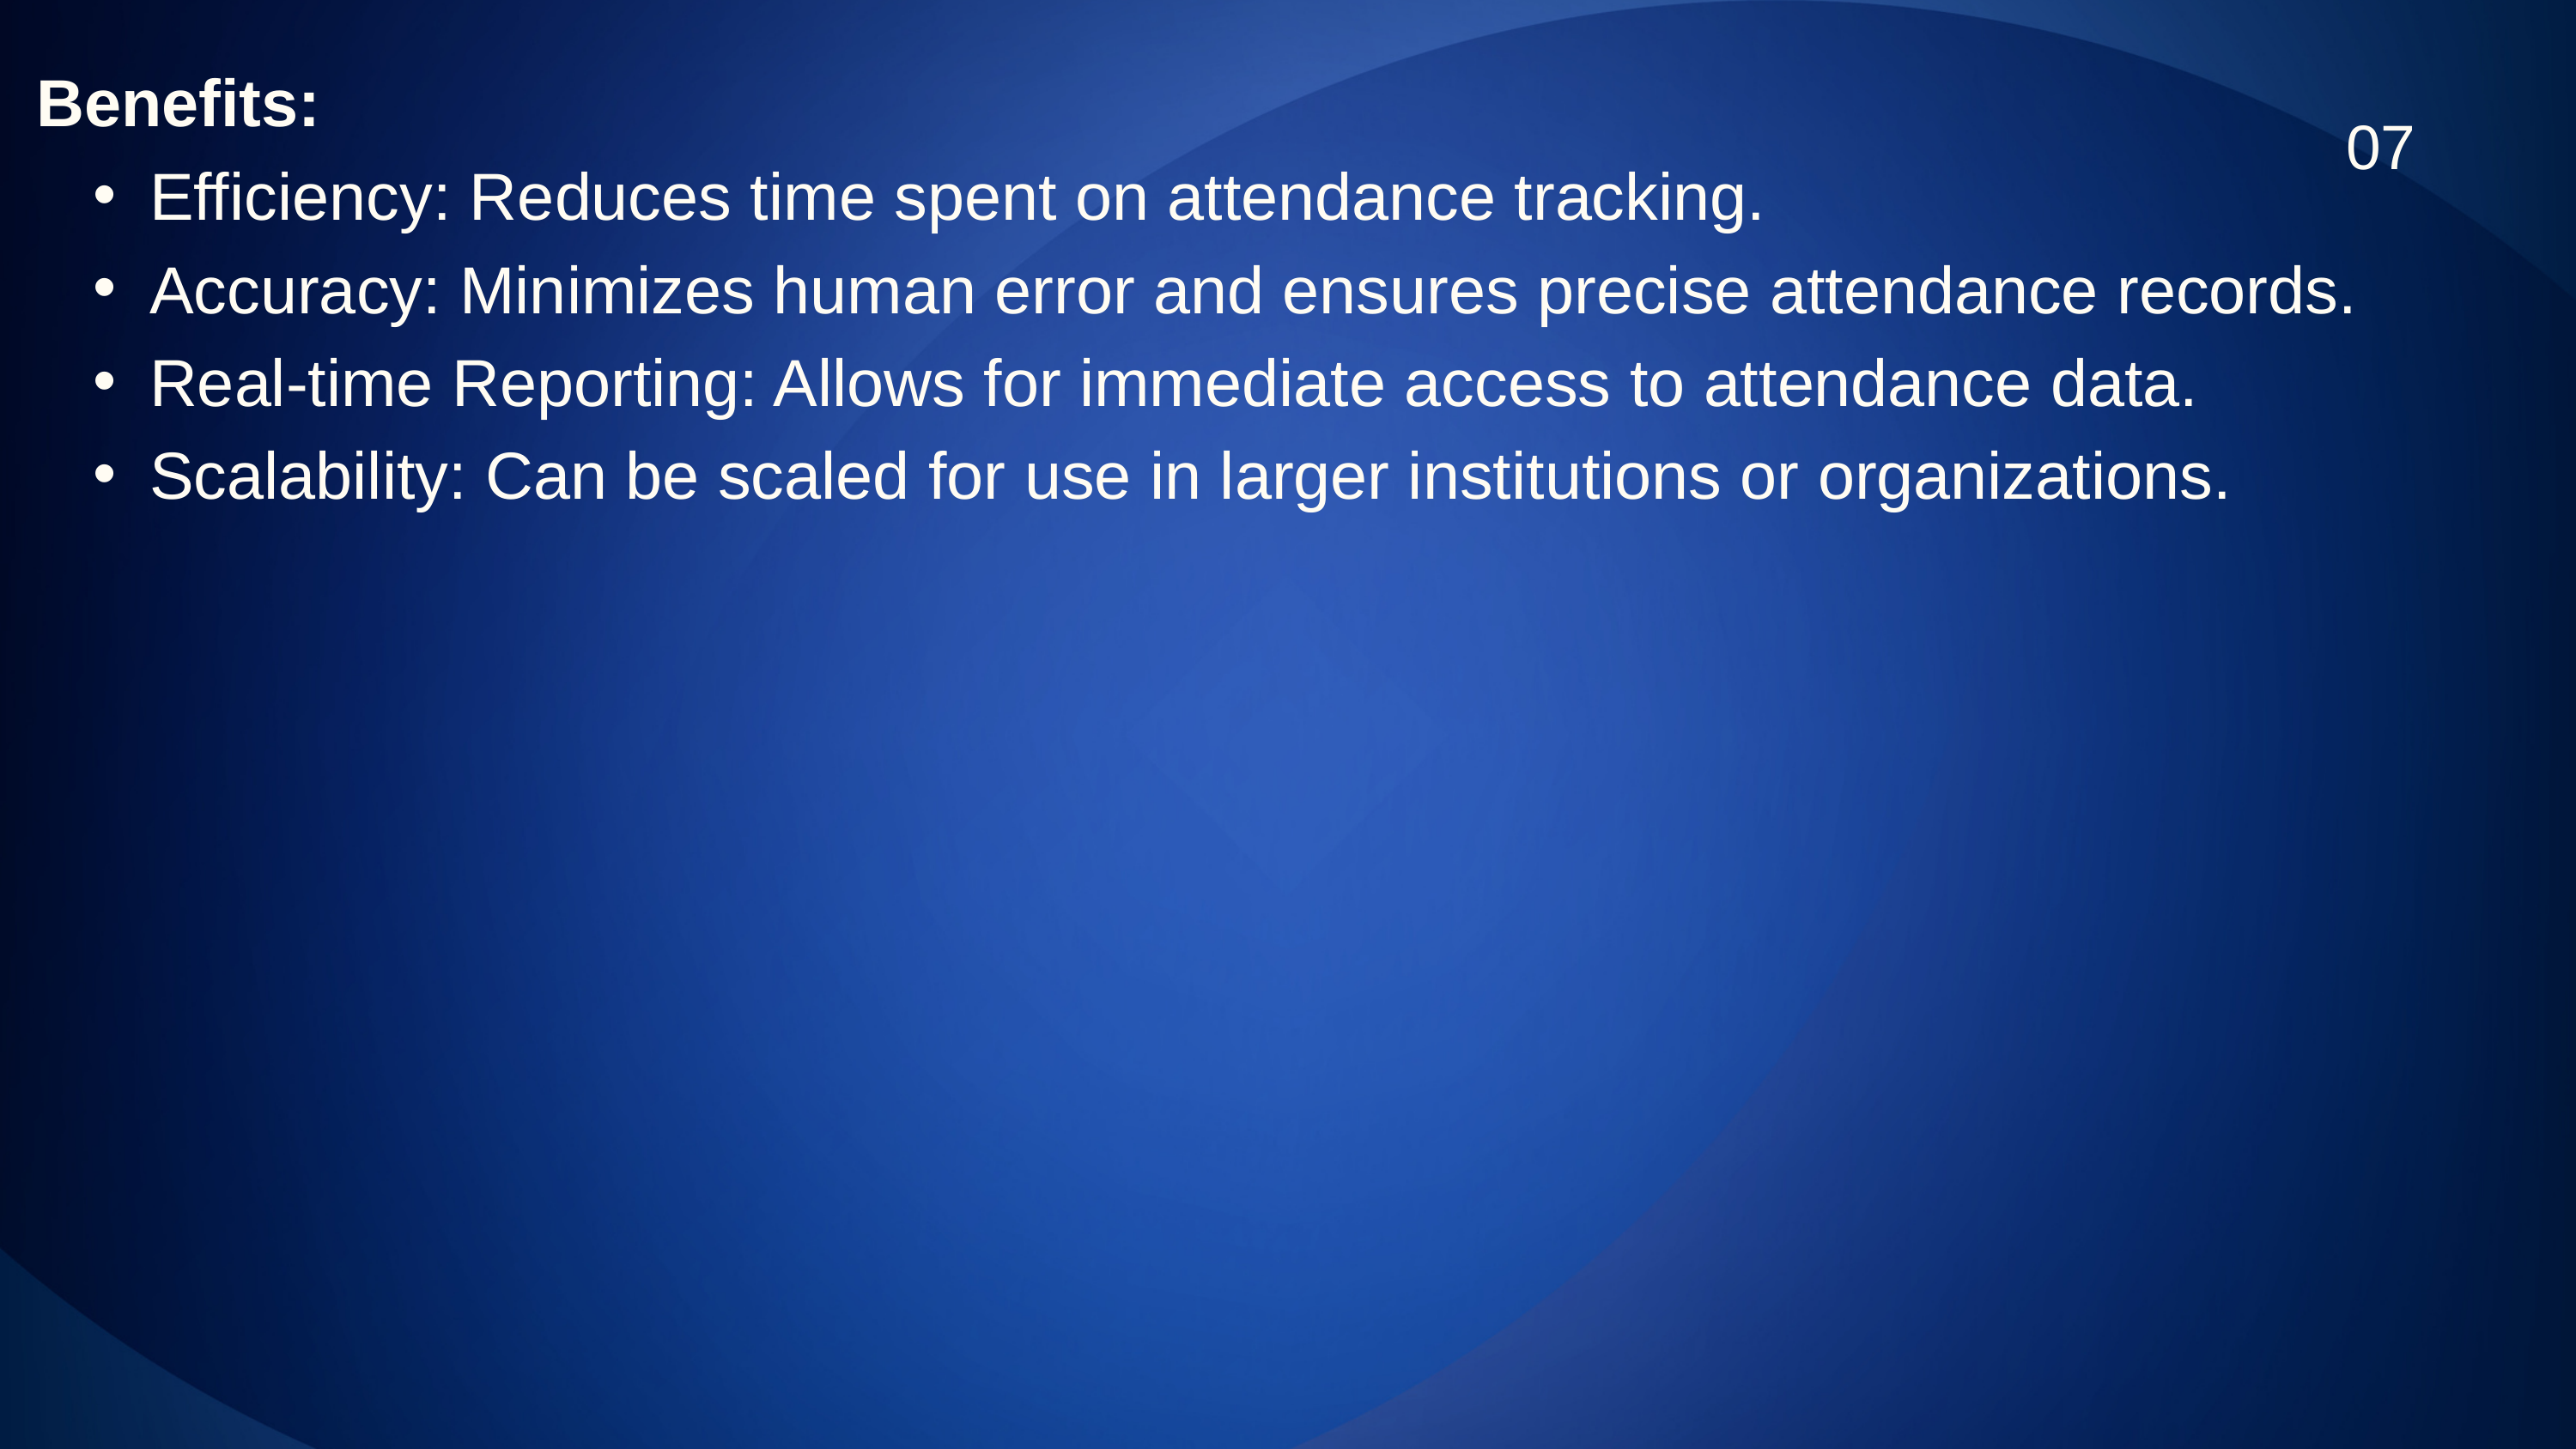

Benefits:
Efficiency: Reduces time spent on attendance tracking.
Accuracy: Minimizes human error and ensures precise attendance records.
Real-time Reporting: Allows for immediate access to attendance data.
Scalability: Can be scaled for use in larger institutions or organizations.

07